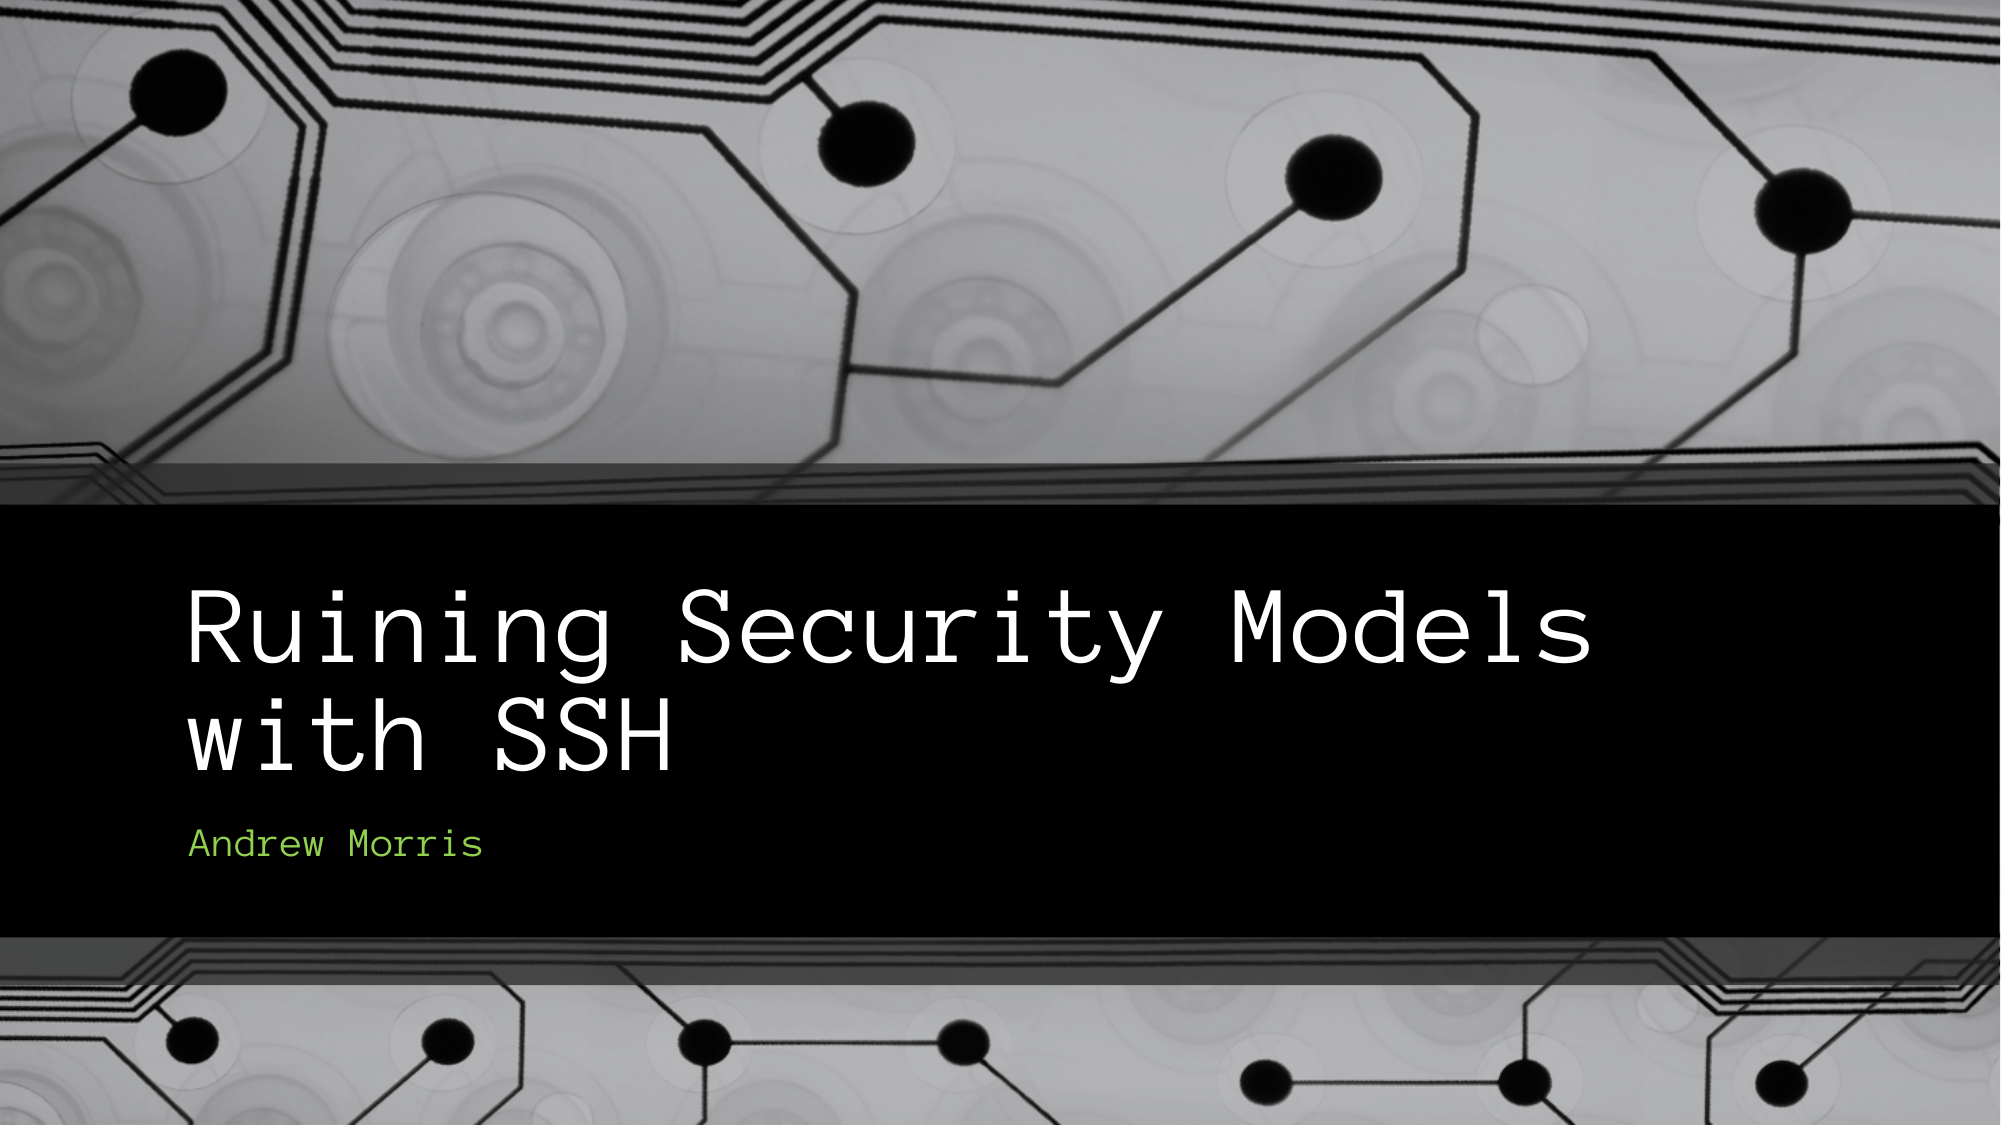

# Ruining Security Models with SSH
Andrew Morris